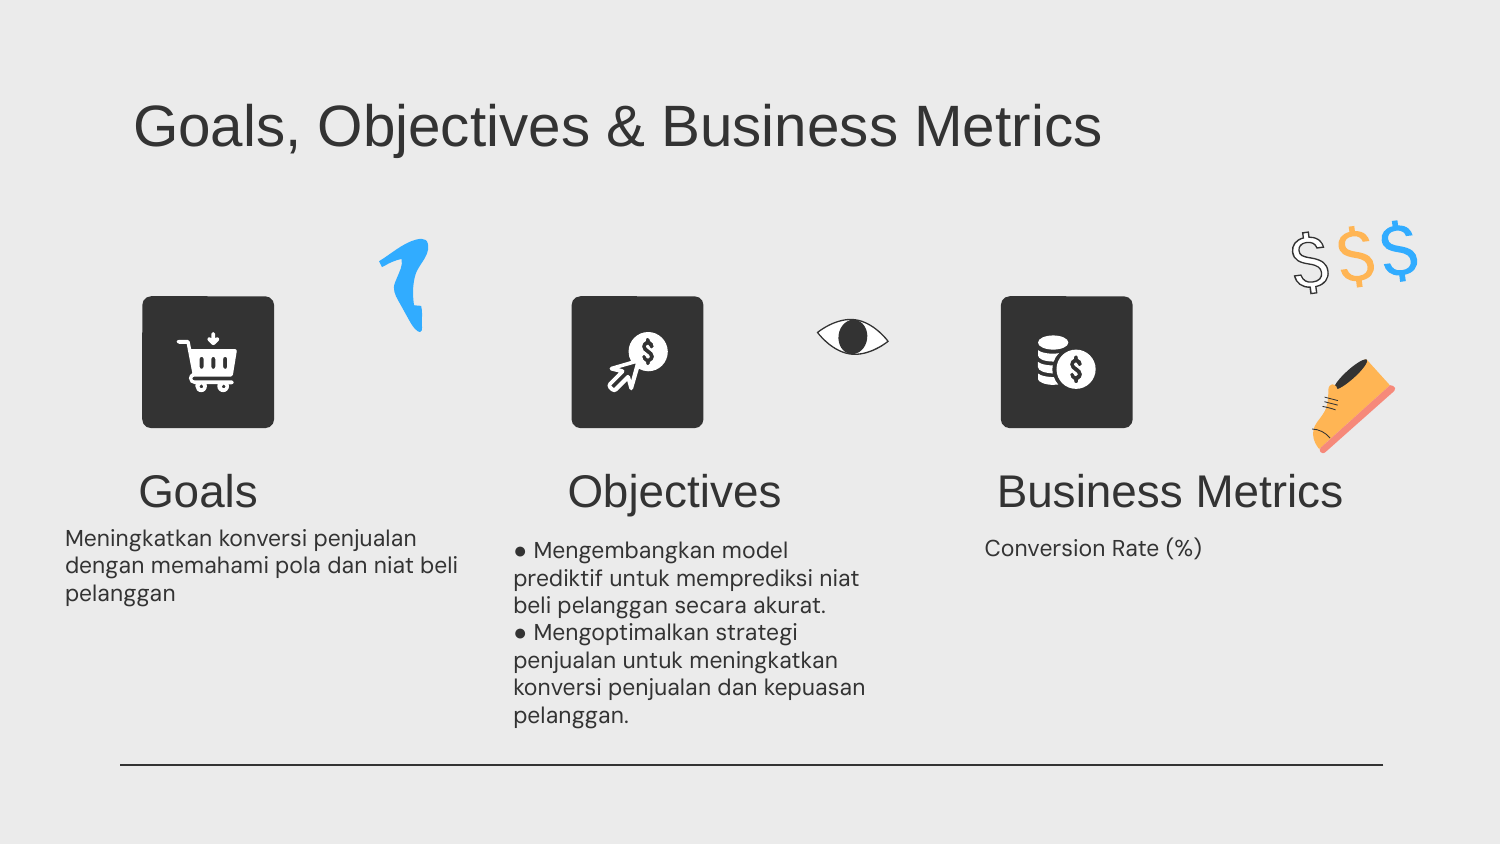

# Goals, Objectives & Business Metrics

Goals
Objectives
Business Metrics
Meningkatkan konversi penjualan dengan memahami pola dan niat beli pelanggan
Conversion Rate (%)
● Mengembangkan model prediktif untuk memprediksi niat beli pelanggan secara akurat.
● Mengoptimalkan strategi penjualan untuk meningkatkan konversi penjualan dan kepuasan pelanggan.